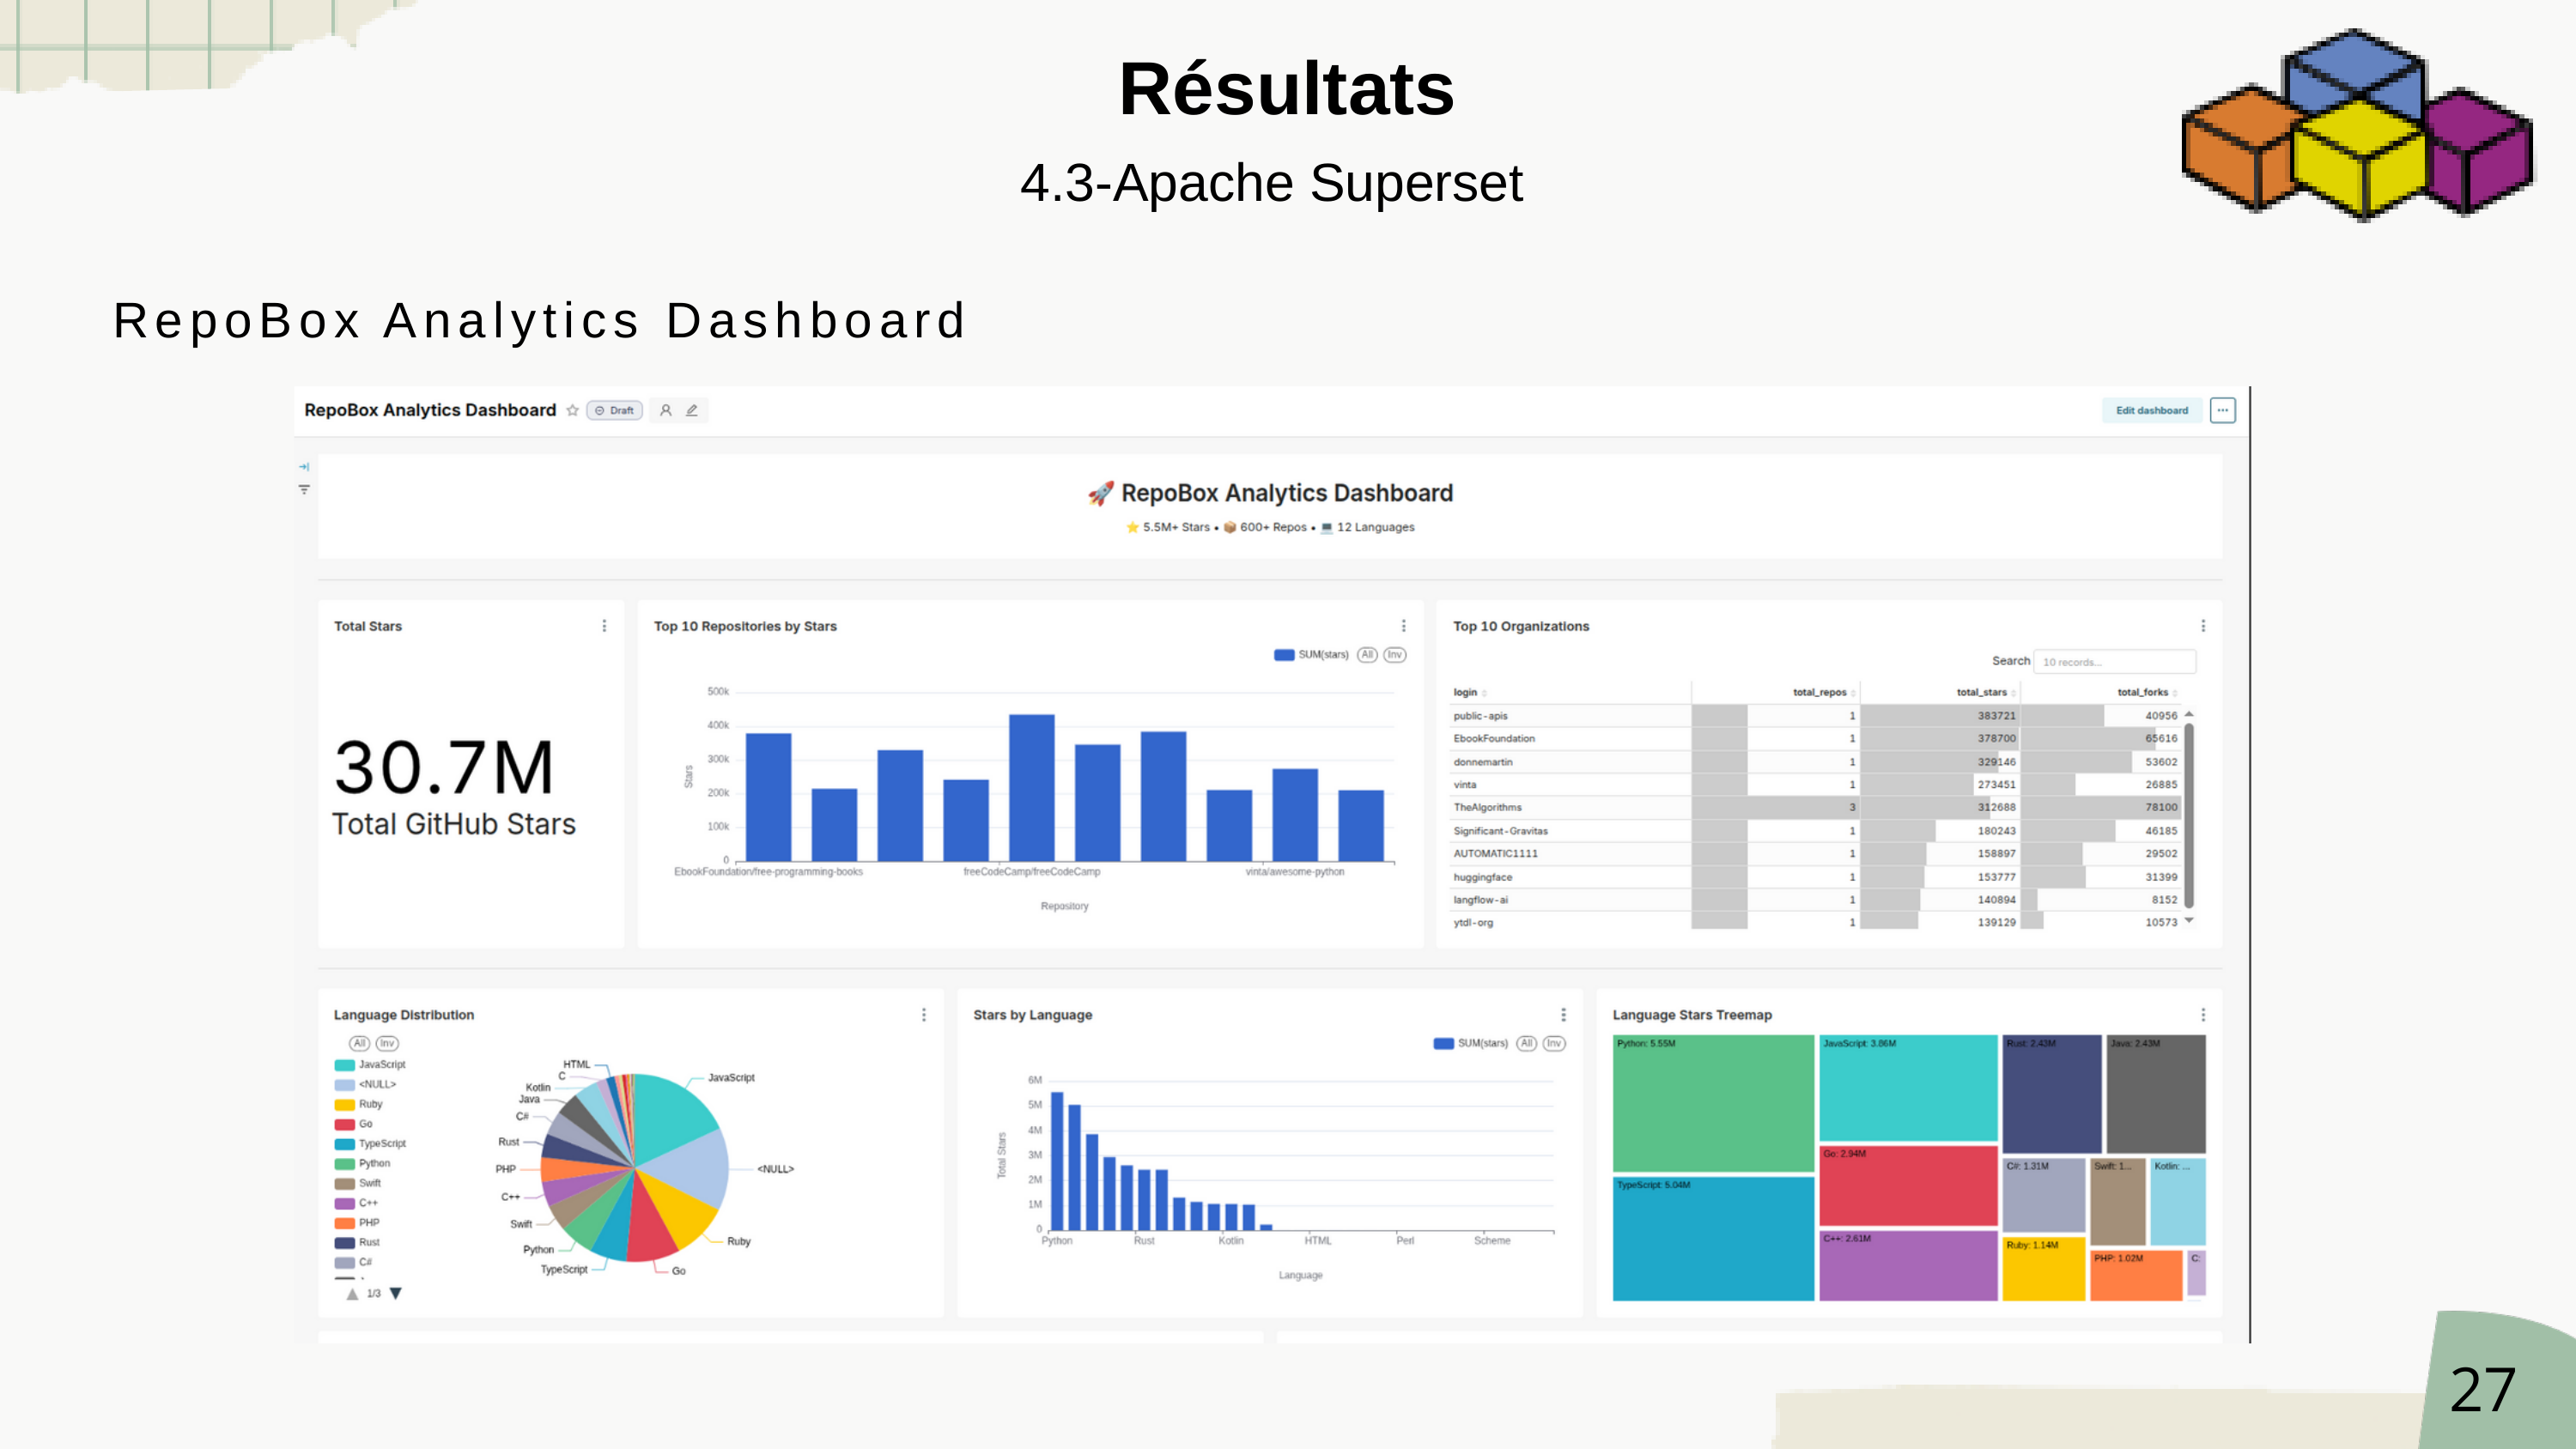

Résultats

4.3-Apache Superset
RepoBox Analytics Dashboard

27